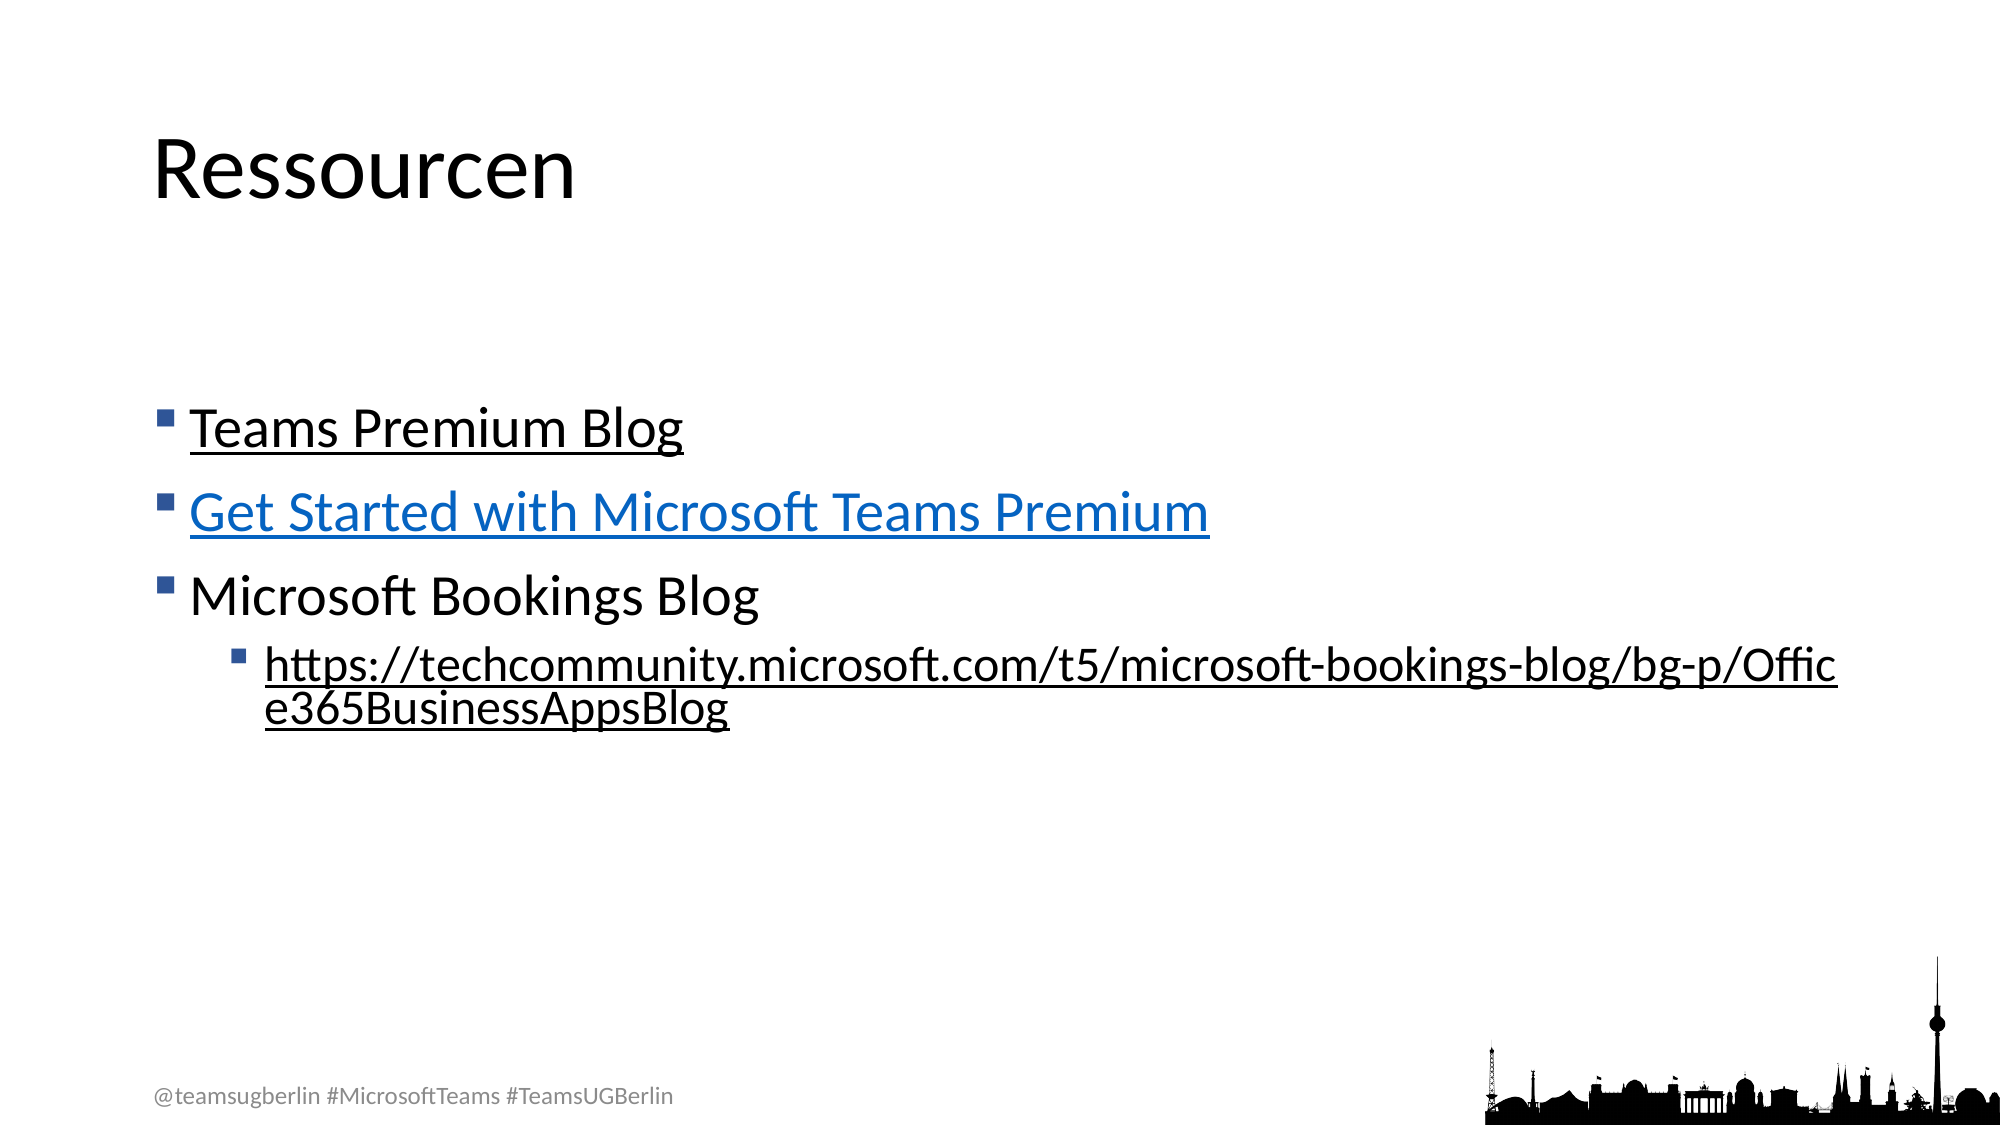

# Ressourcen

Teams Premium Blog
Get Started with Microsoft Teams Premium
Microsoft Bookings Blog
https://techcommunity.microsoft.com/t5/microsoft-bookings-blog/bg-p/Office365BusinessAppsBlog